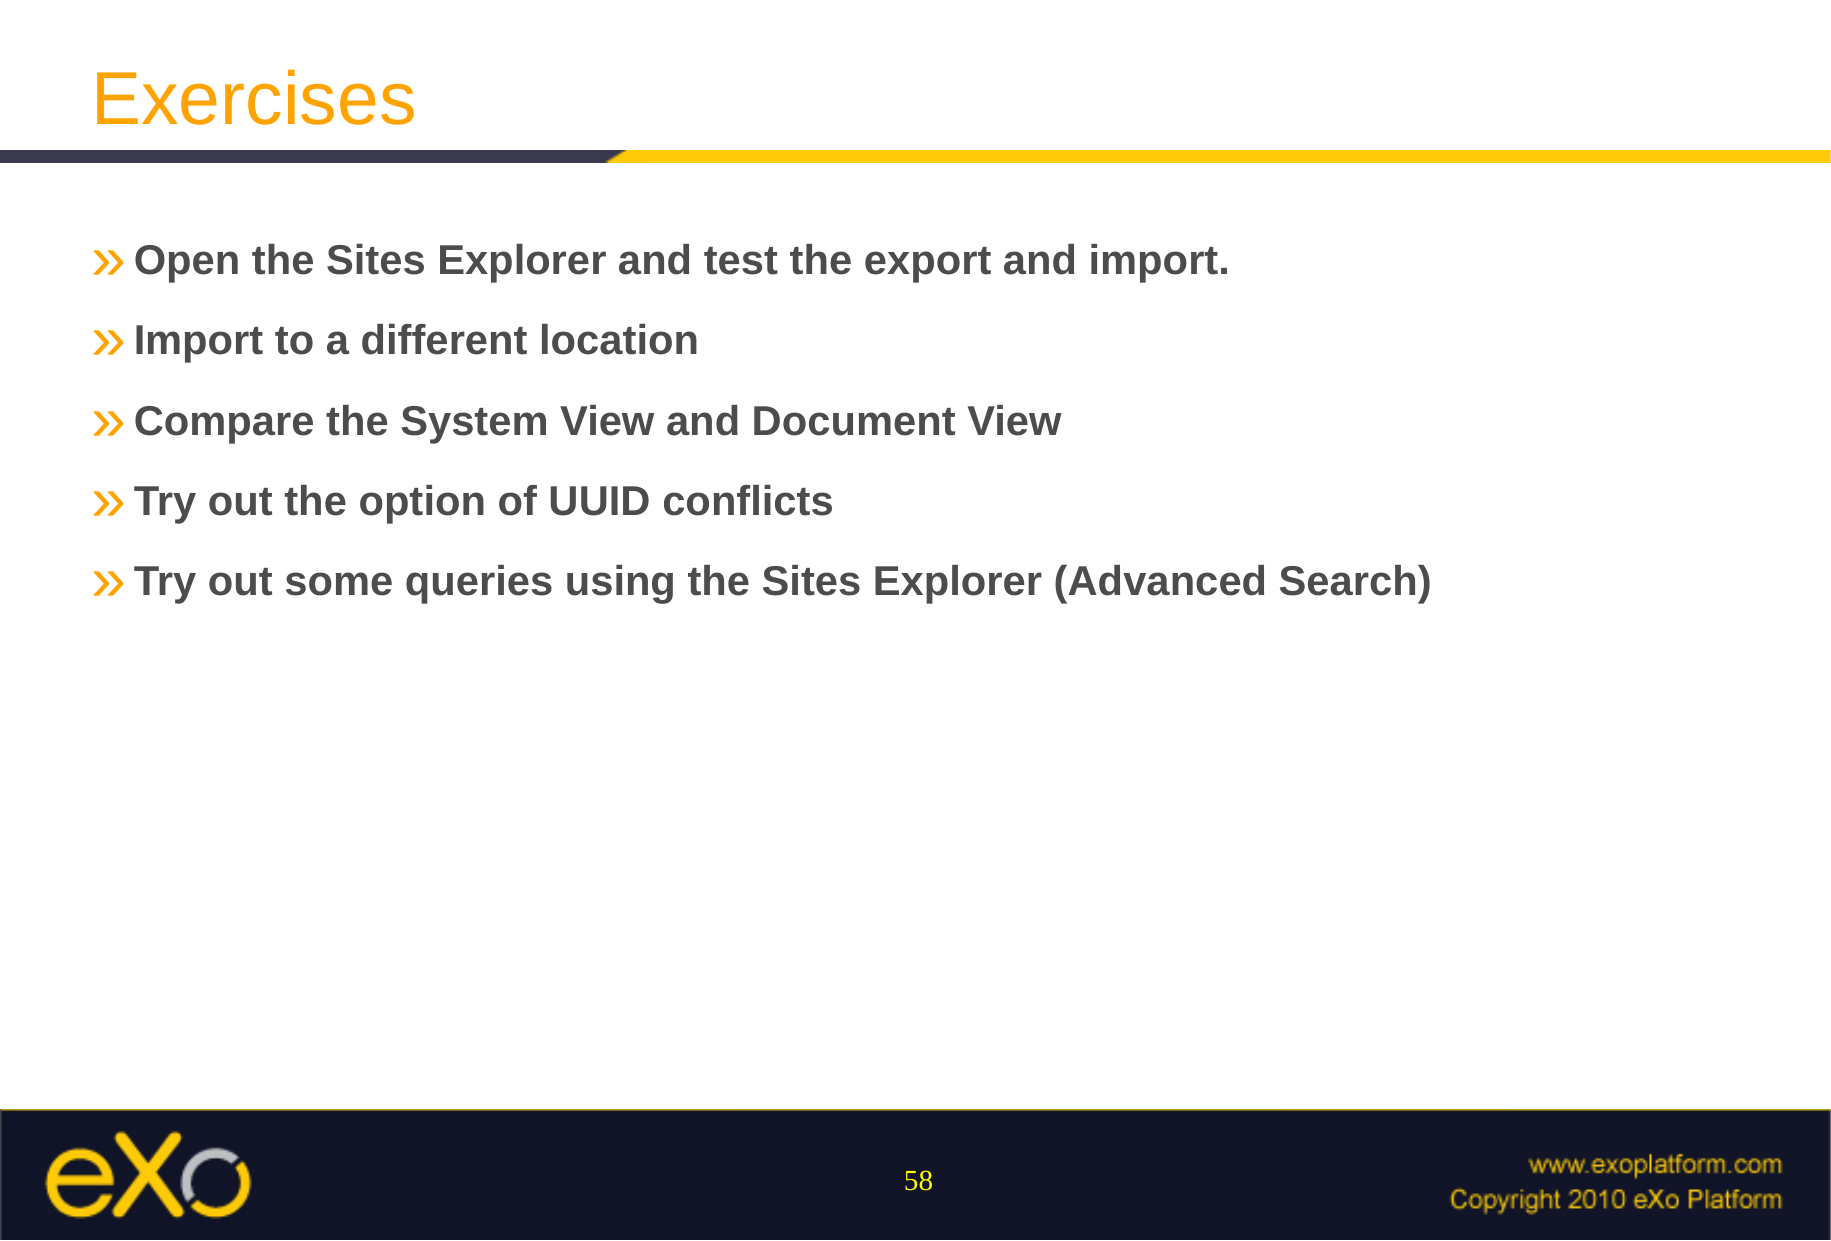

Exercises
Open the Sites Explorer and test the export and import.
Import to a different location
Compare the System View and Document View
Try out the option of UUID conflicts
Try out some queries using the Sites Explorer (Advanced Search)